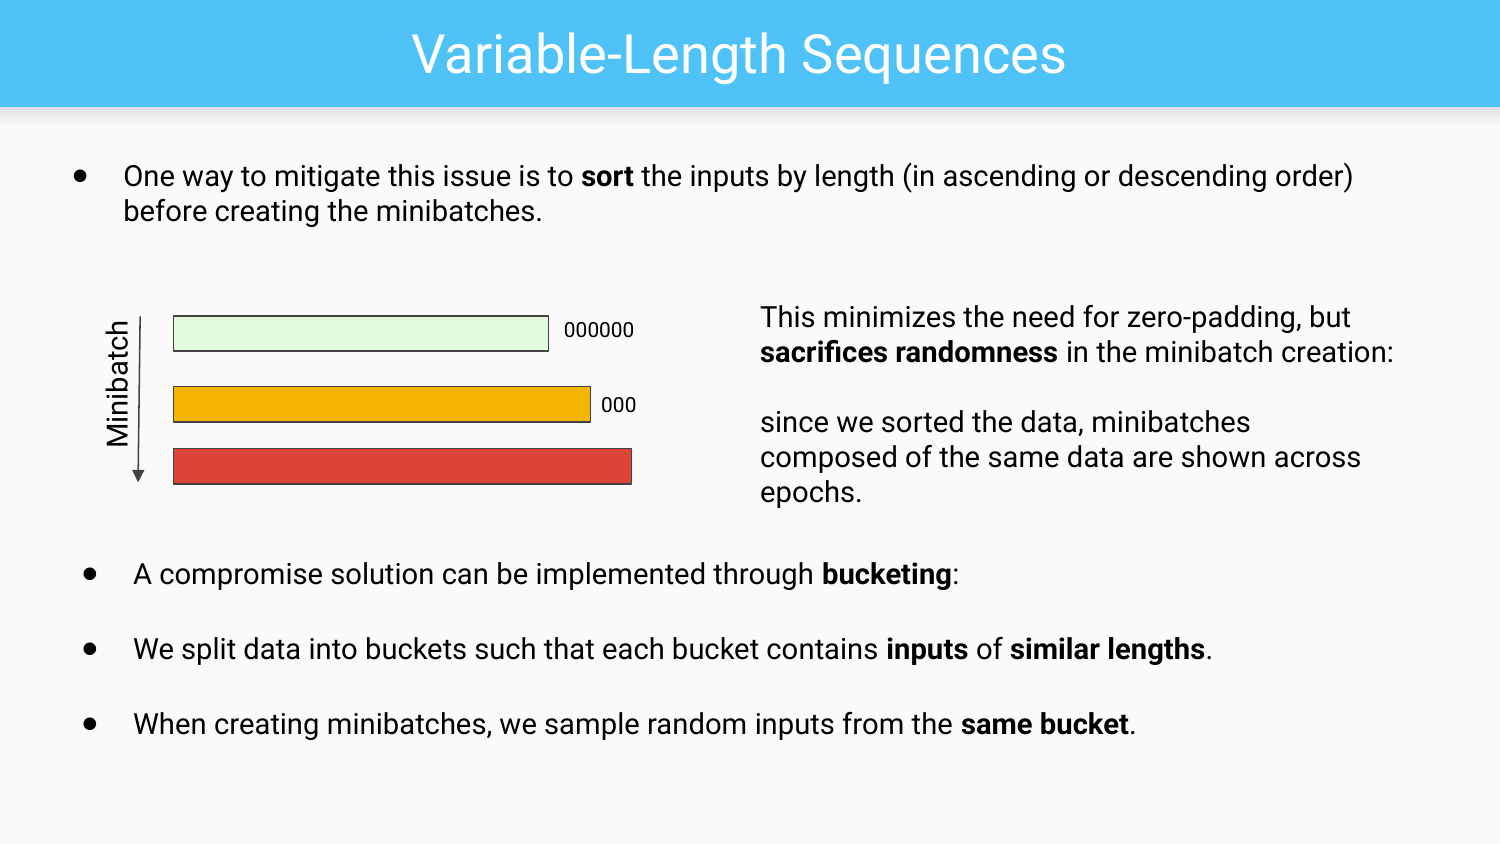

# Variable-Length Sequences
One way to mitigate this issue is to sort the inputs by length (in ascending or descending order) before creating the minibatches.
This minimizes the need for zero-padding, but sacrifices randomness in the minibatch creation:

since we sorted the data, minibatches composed of the same data are shown across epochs.
000000

Minibatch
000

A compromise solution can be implemented through bucketing:
We split data into buckets such that each bucket contains inputs of similar lengths.
When creating minibatches, we sample random inputs from the same bucket.